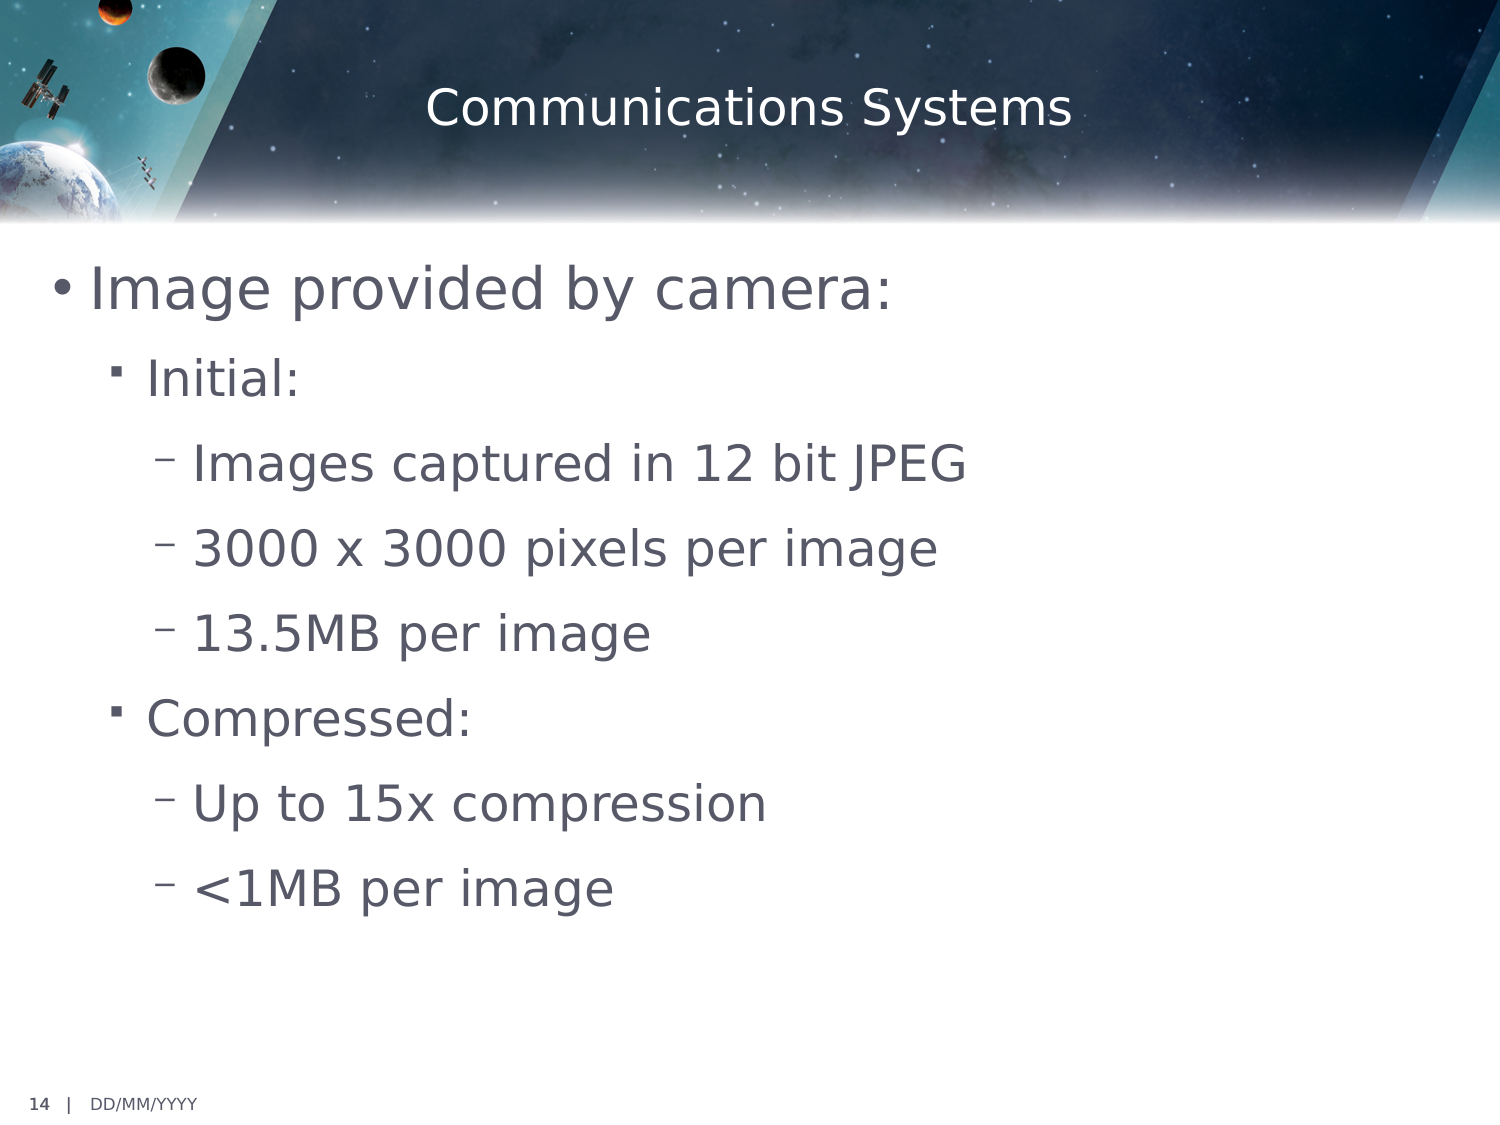

# Communications Systems
Image provided by camera:
Initial:
Images captured in 12 bit JPEG
3000 x 3000 pixels per image
13.5MB per image
Compressed:
Up to 15x compression
<1MB per image
14   |